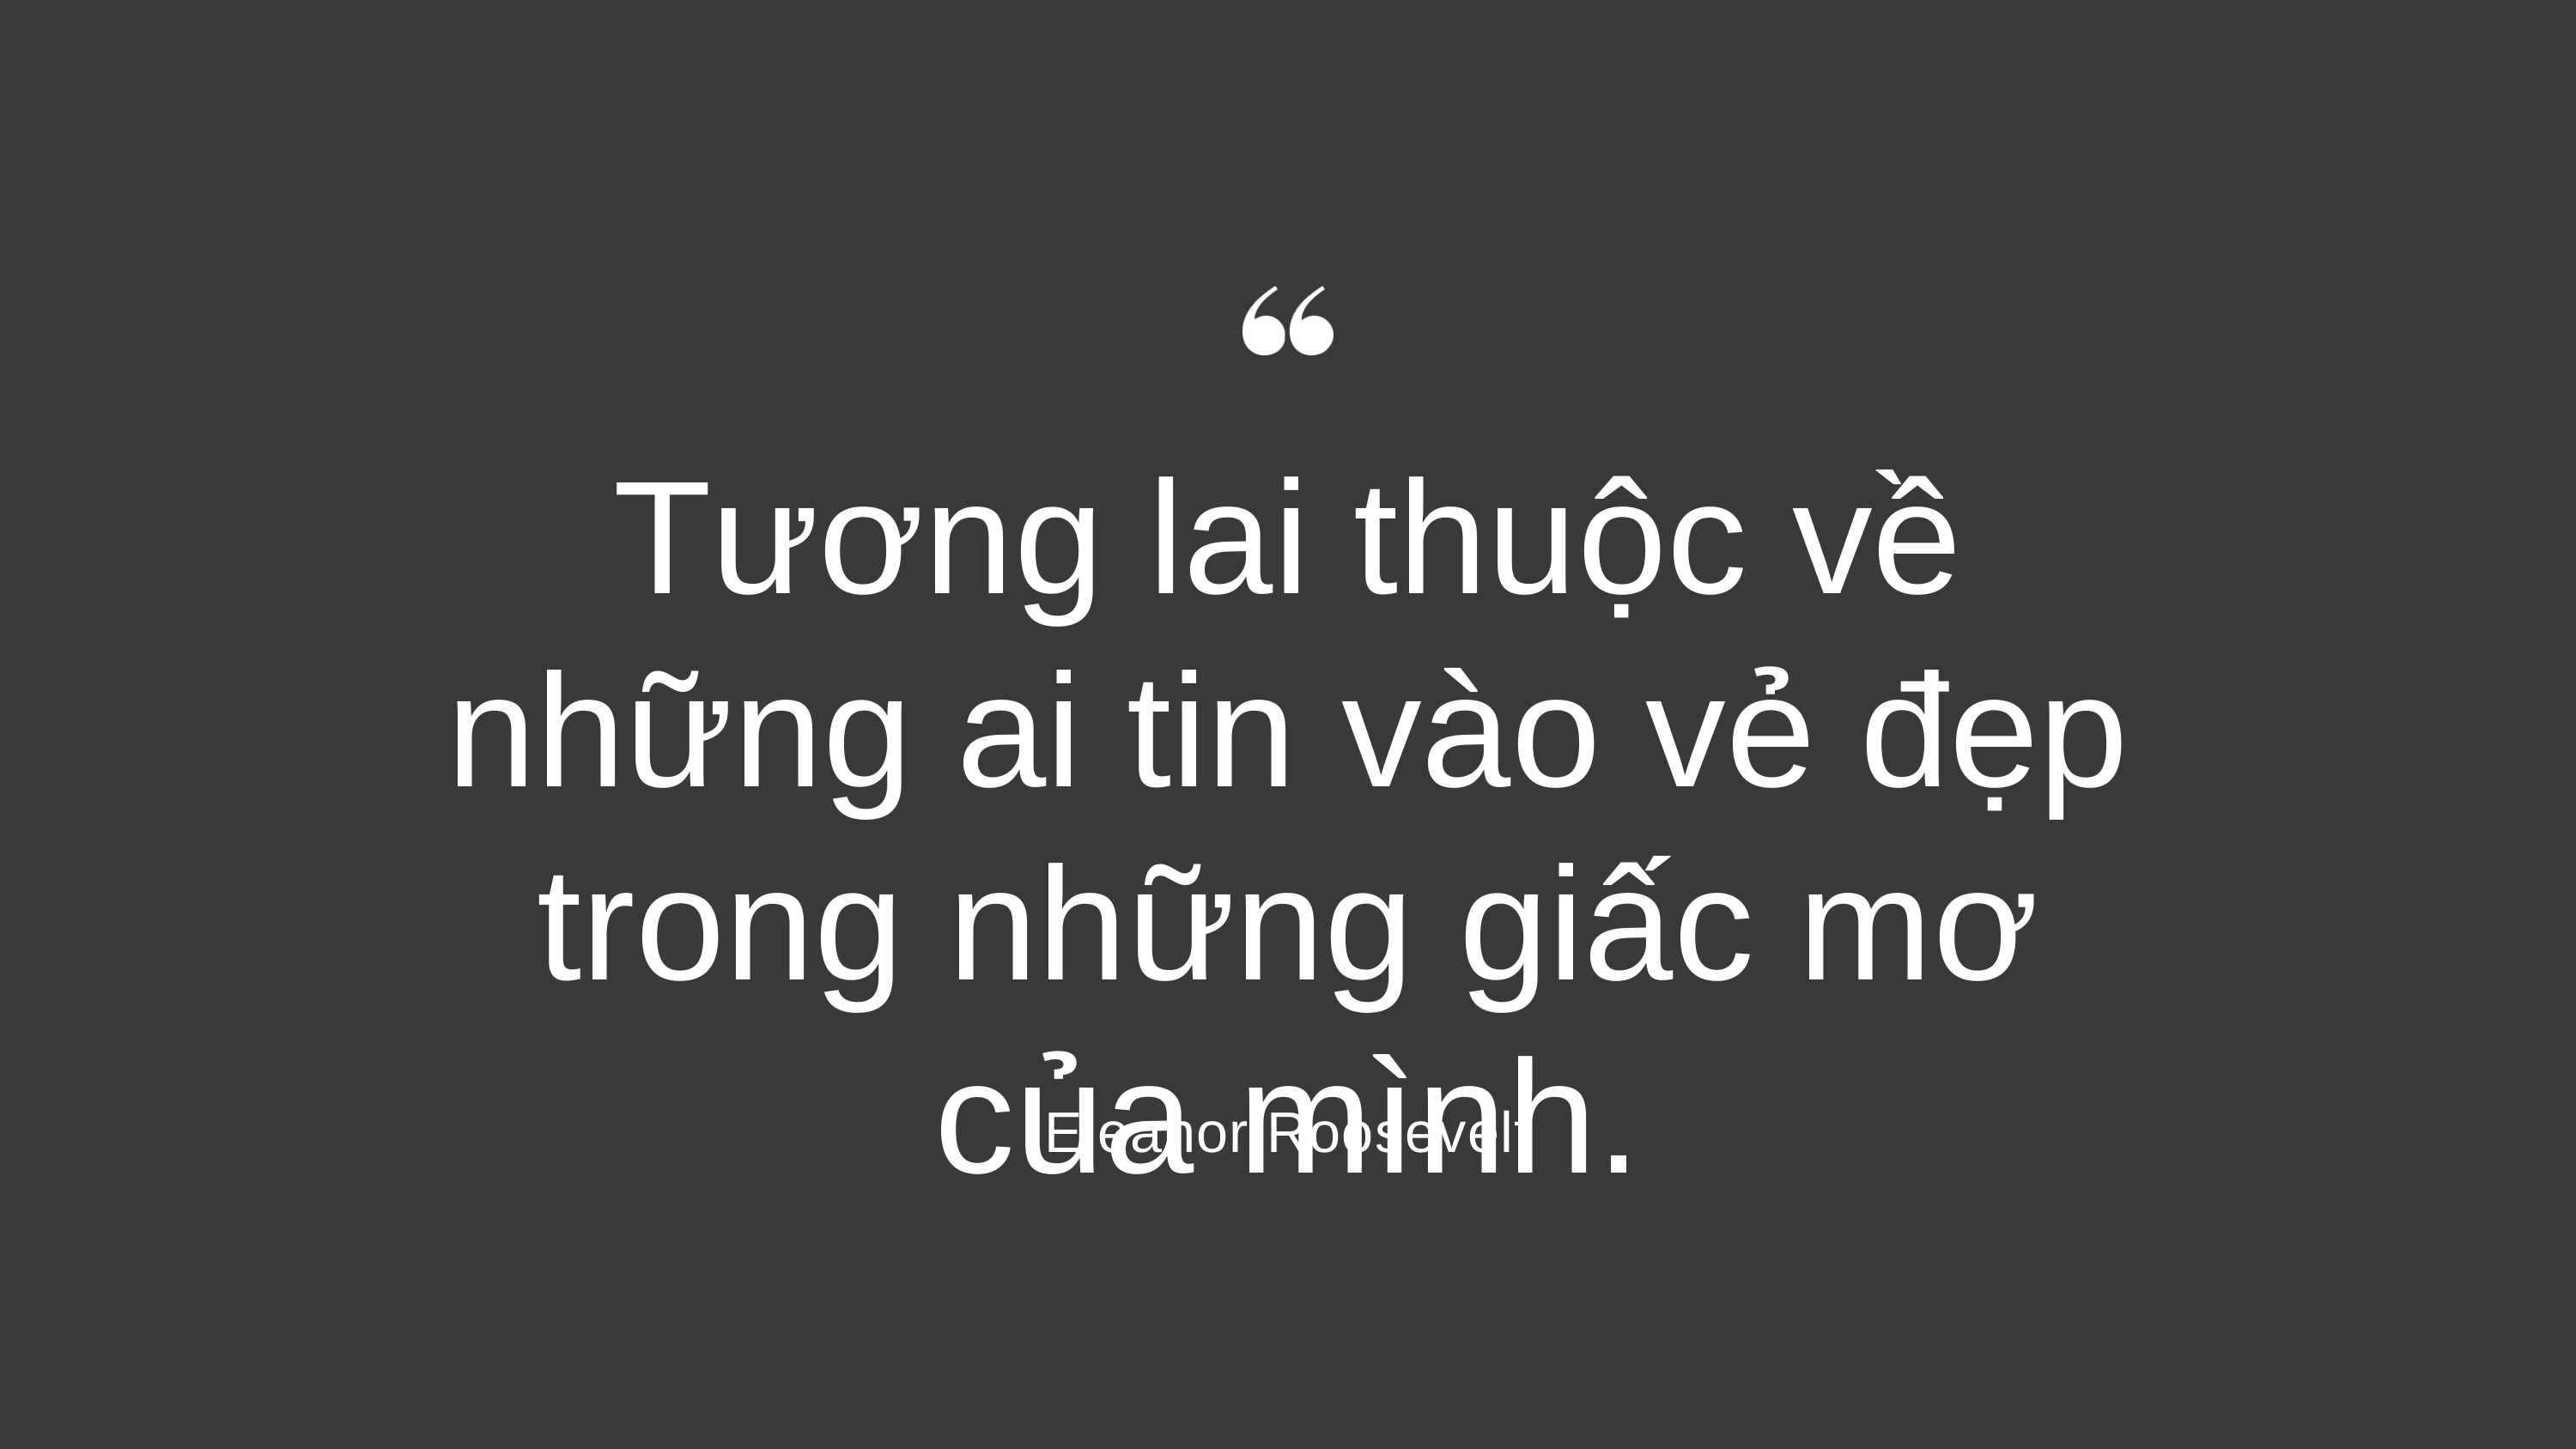

Tương lai thuộc về những ai tin vào vẻ đẹp trong những giấc mơ của mình.
Eleanor Roosevelt